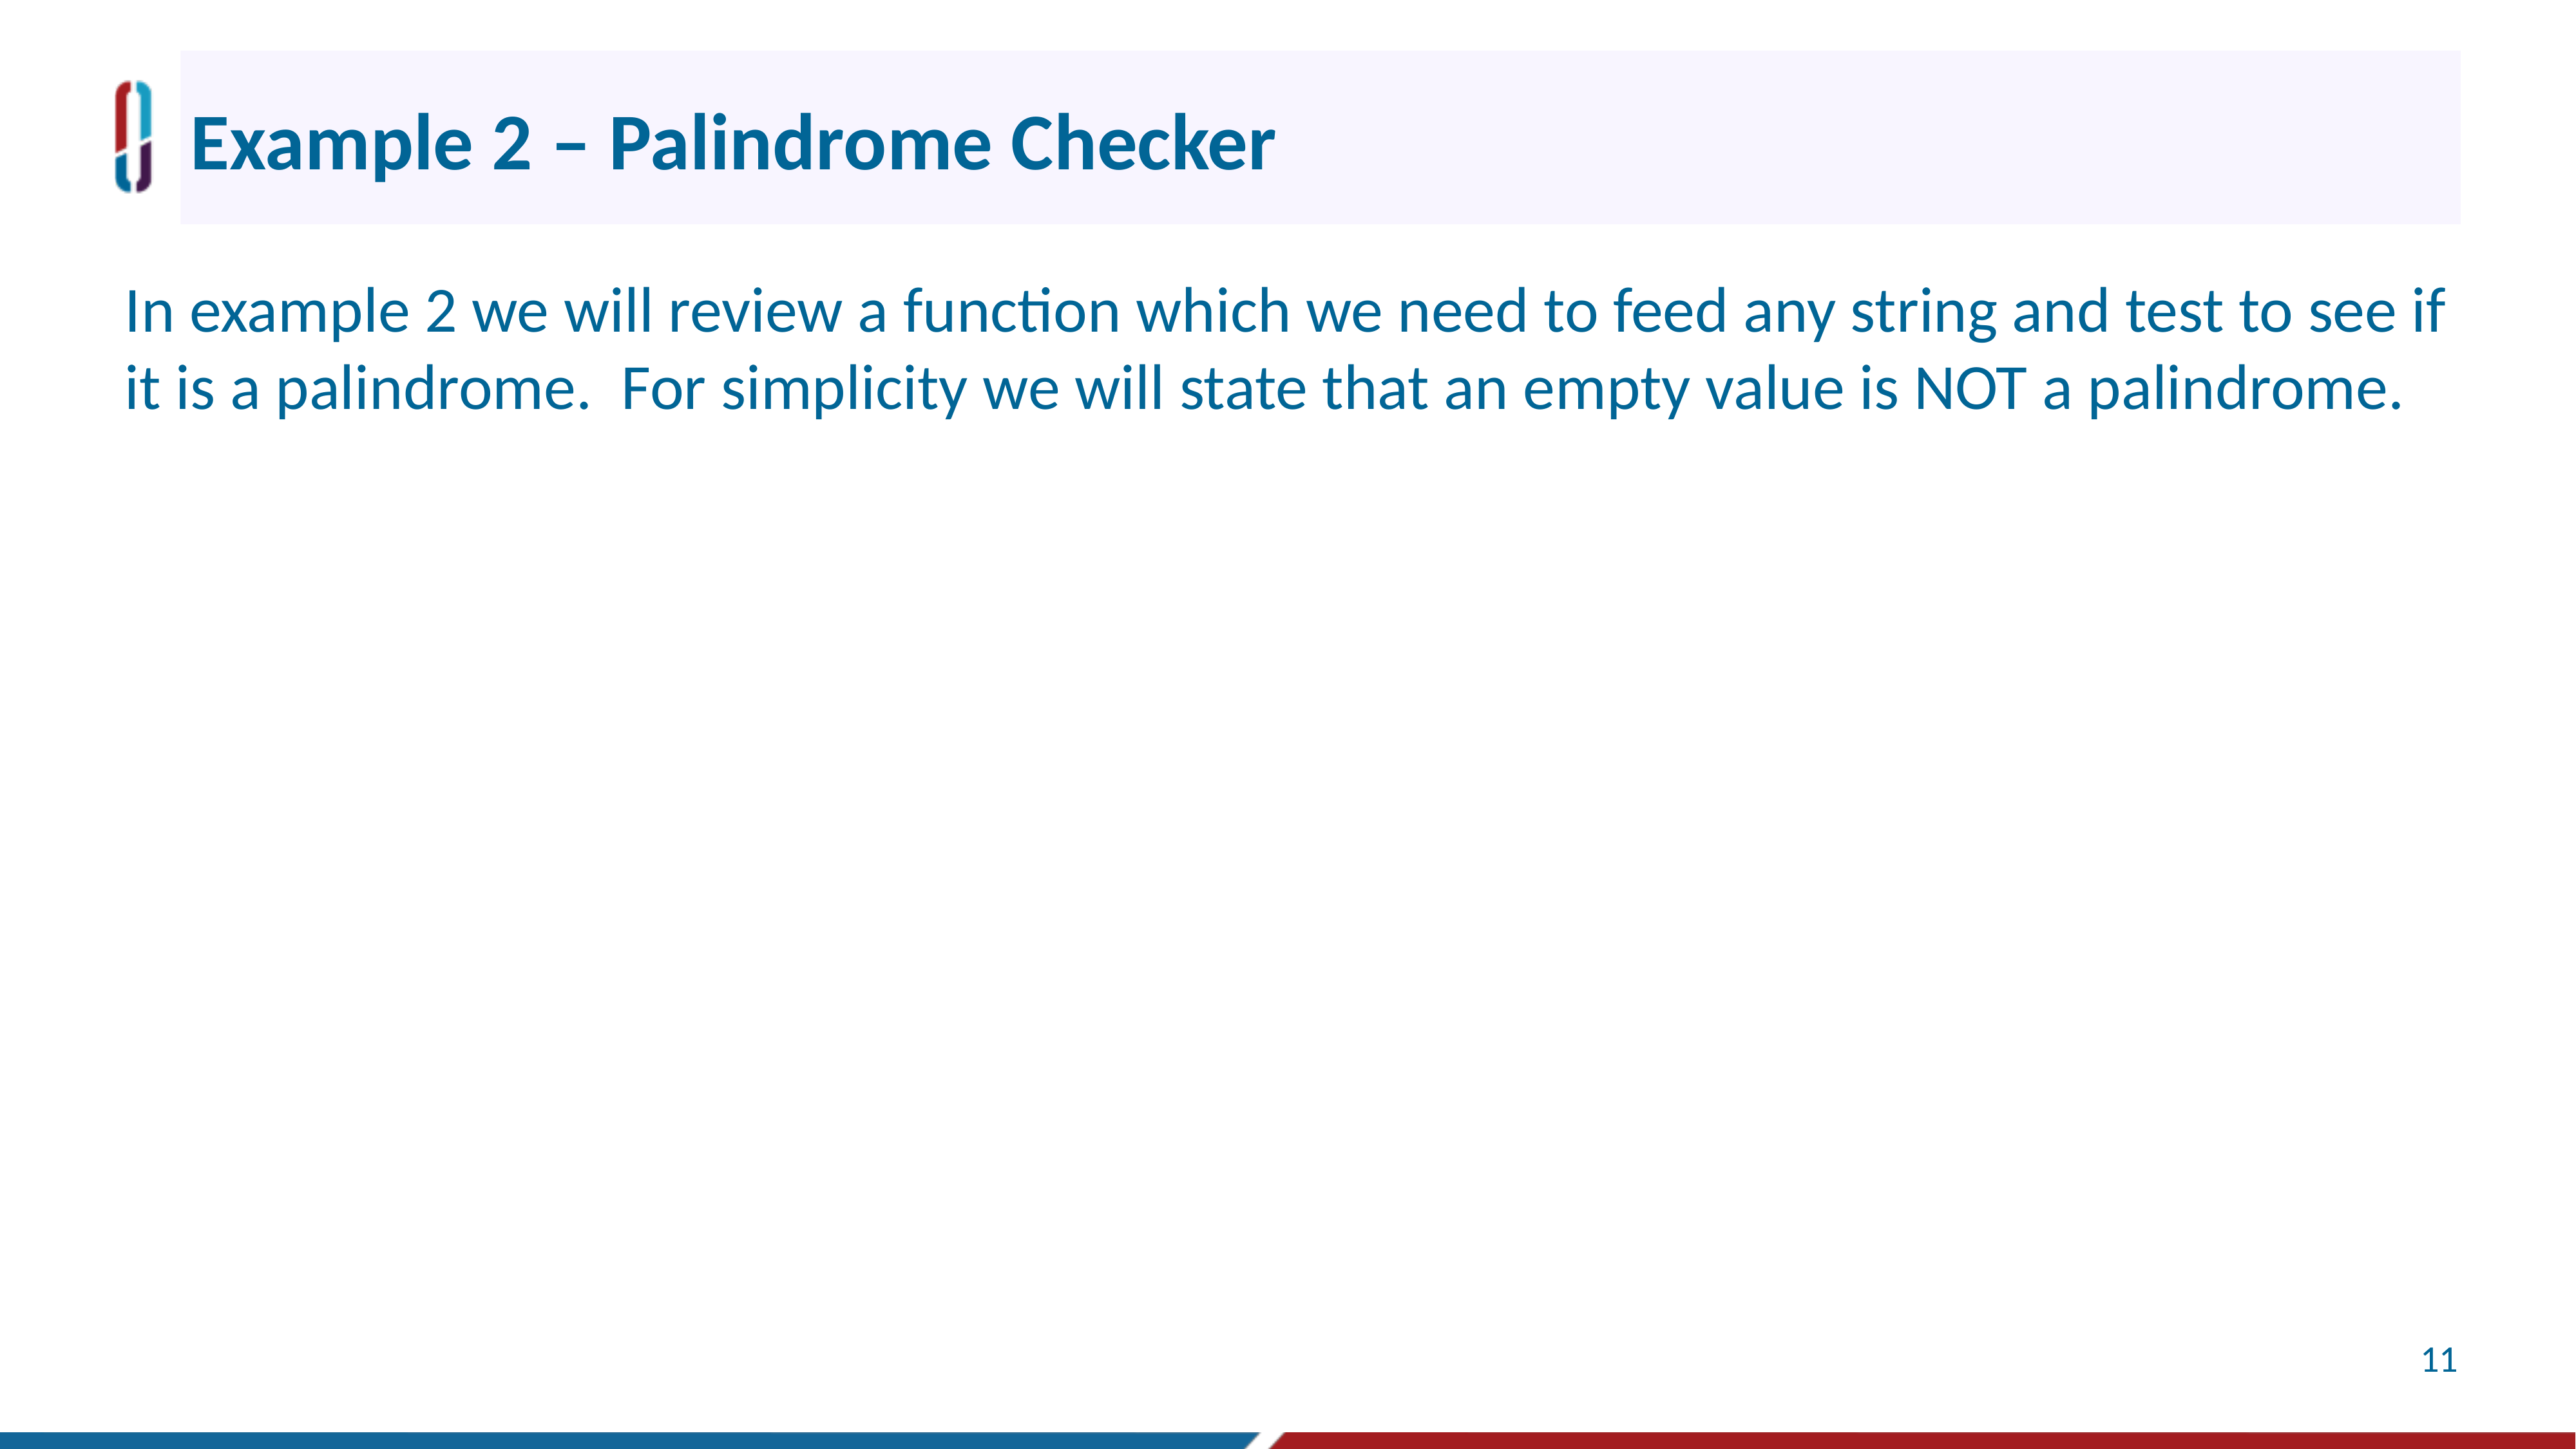

# Example 2 – Palindrome Checker
In example 2 we will review a function which we need to feed any string and test to see if it is a palindrome.  For simplicity we will state that an empty value is NOT a palindrome.